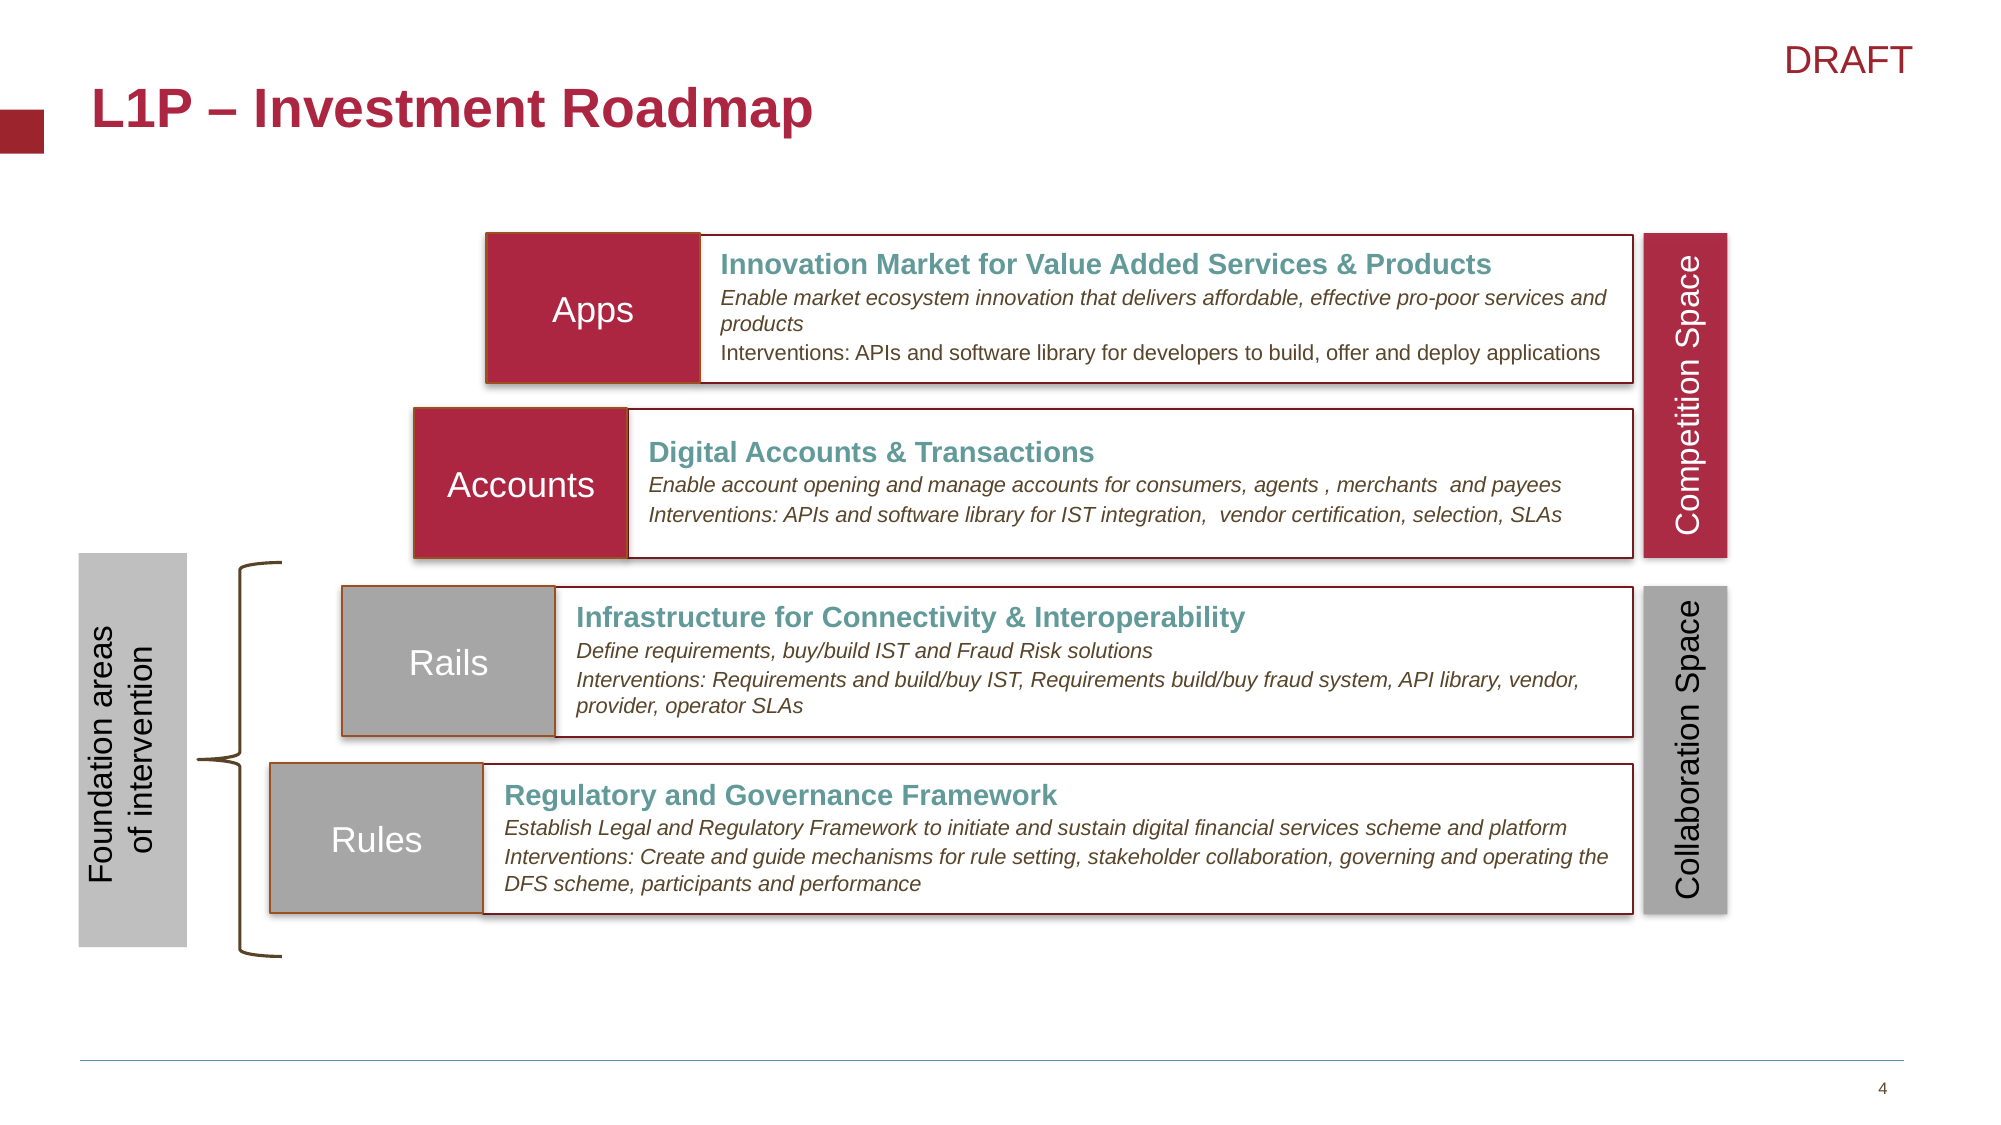

L1P – Investment Roadmap
Apps
Innovation Market for Value Added Services & Products
Enable market ecosystem innovation that delivers affordable, effective pro-poor services and products
Interventions: APIs and software library for developers to build, offer and deploy applications
Competition Space
Accounts
Digital Accounts & Transactions
Enable account opening and manage accounts for consumers, agents , merchants  and payees
Interventions: APIs and software library for IST integration,  vendor certification, selection, SLAs
Foundation areas
of intervention

Rails
Infrastructure for Connectivity & Interoperability
Define requirements, buy/build IST and Fraud Risk solutions
Interventions: Requirements and build/buy IST, Requirements build/buy fraud system, API library, vendor, provider, operator SLAs
Collaboration Space
Rules
Regulatory and Governance Framework
Establish Legal and Regulatory Framework to initiate and sustain digital financial services scheme and platform
Interventions: Create and guide mechanisms for rule setting, stakeholder collaboration, governing and operating the DFS scheme, participants and performance
4